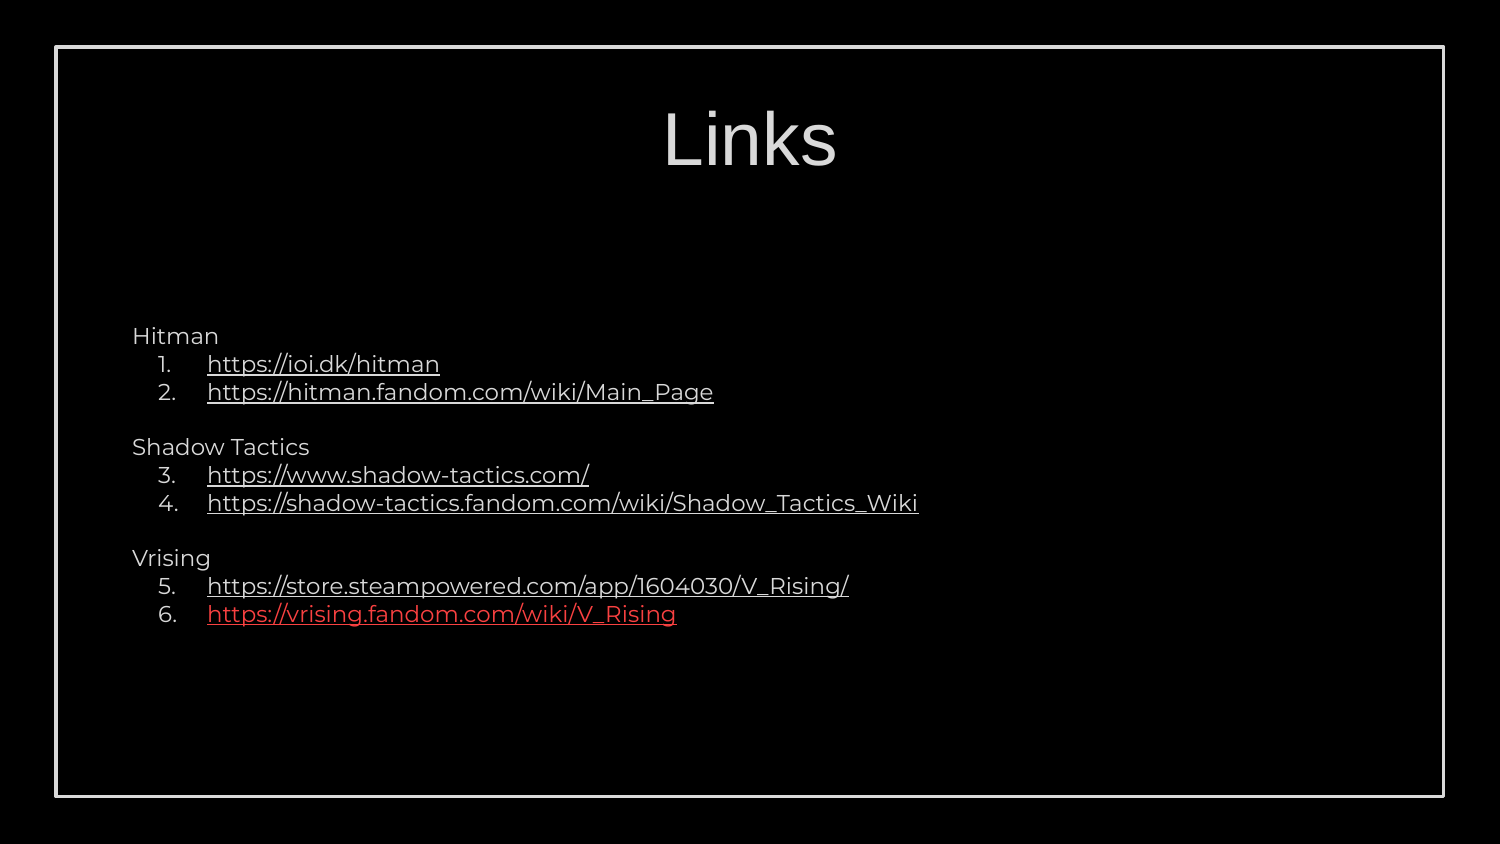

# Links
Hitman
https://ioi.dk/hitman
https://hitman.fandom.com/wiki/Main_Page

Shadow Tactics
https://www.shadow-tactics.com/
https://shadow-tactics.fandom.com/wiki/Shadow_Tactics_Wiki

Vrising
https://store.steampowered.com/app/1604030/V_Rising/
https://vrising.fandom.com/wiki/V_Rising